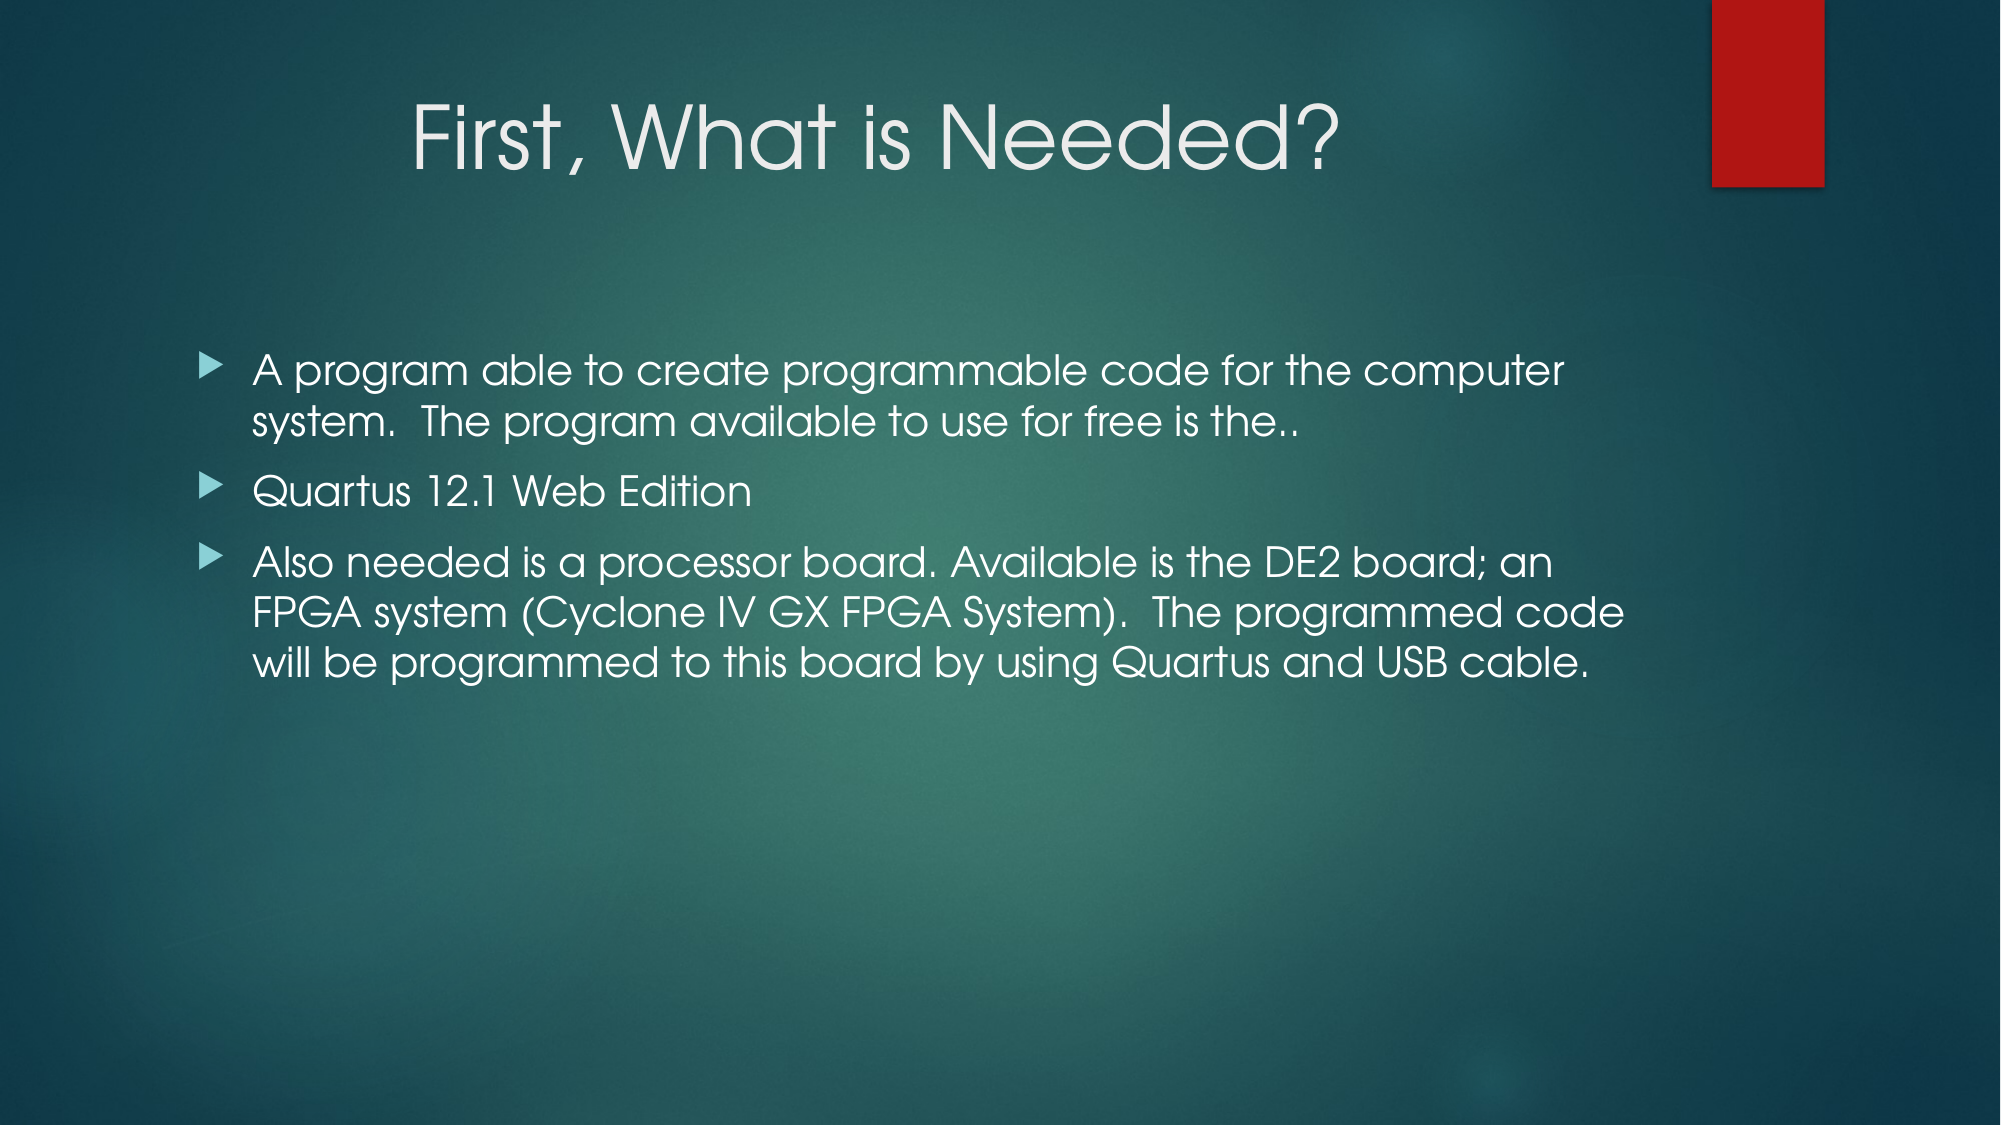

# First, What is Needed?
A program able to create programmable code for the computer system.  The program available to use for free is the..
Quartus 12.1 Web Edition
Also needed is a processor board. Available is the DE2 board; an FPGA system (Cyclone IV GX FPGA System).  The programmed code will be programmed to this board by using Quartus and USB cable.